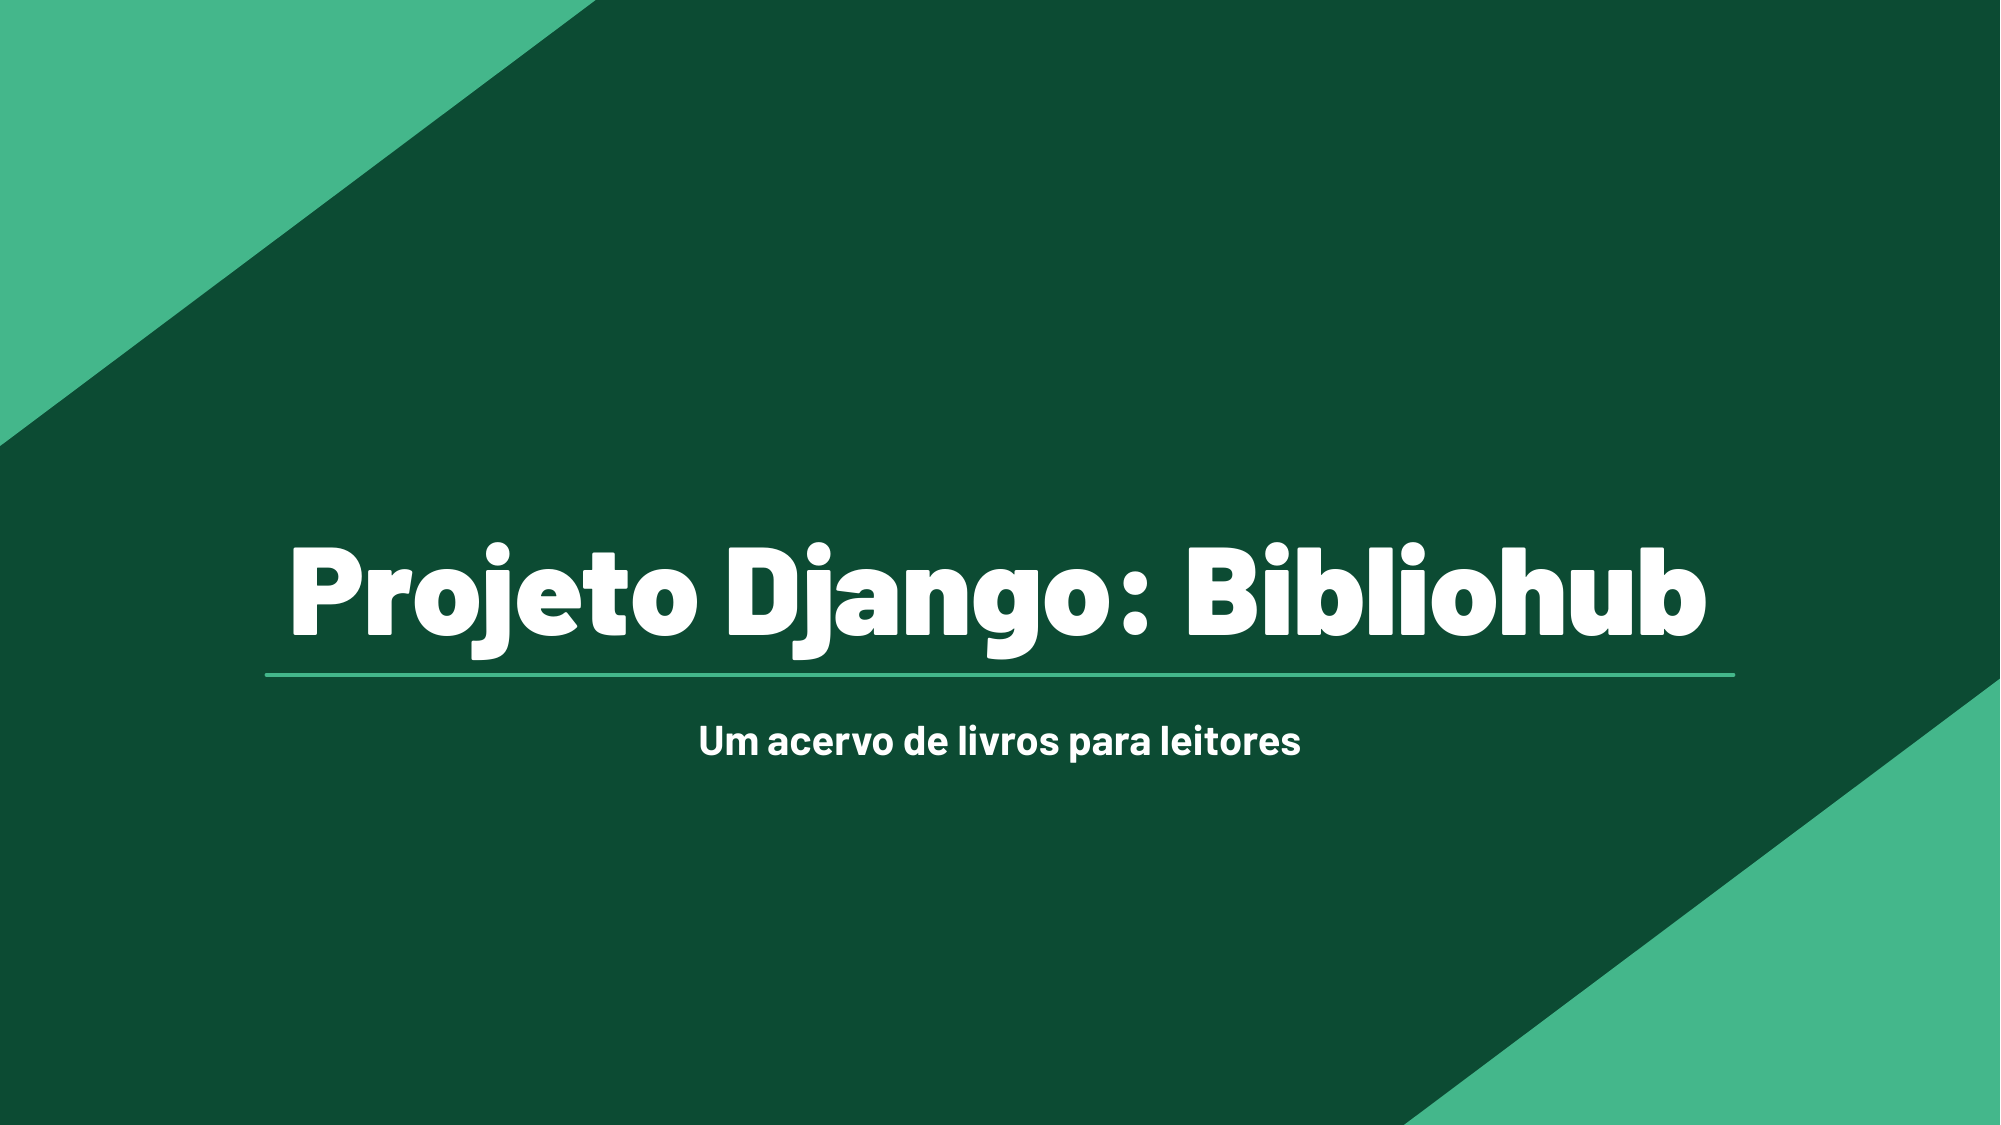

# Projeto Django: Bibliohub

Um acervo de livros para leitores